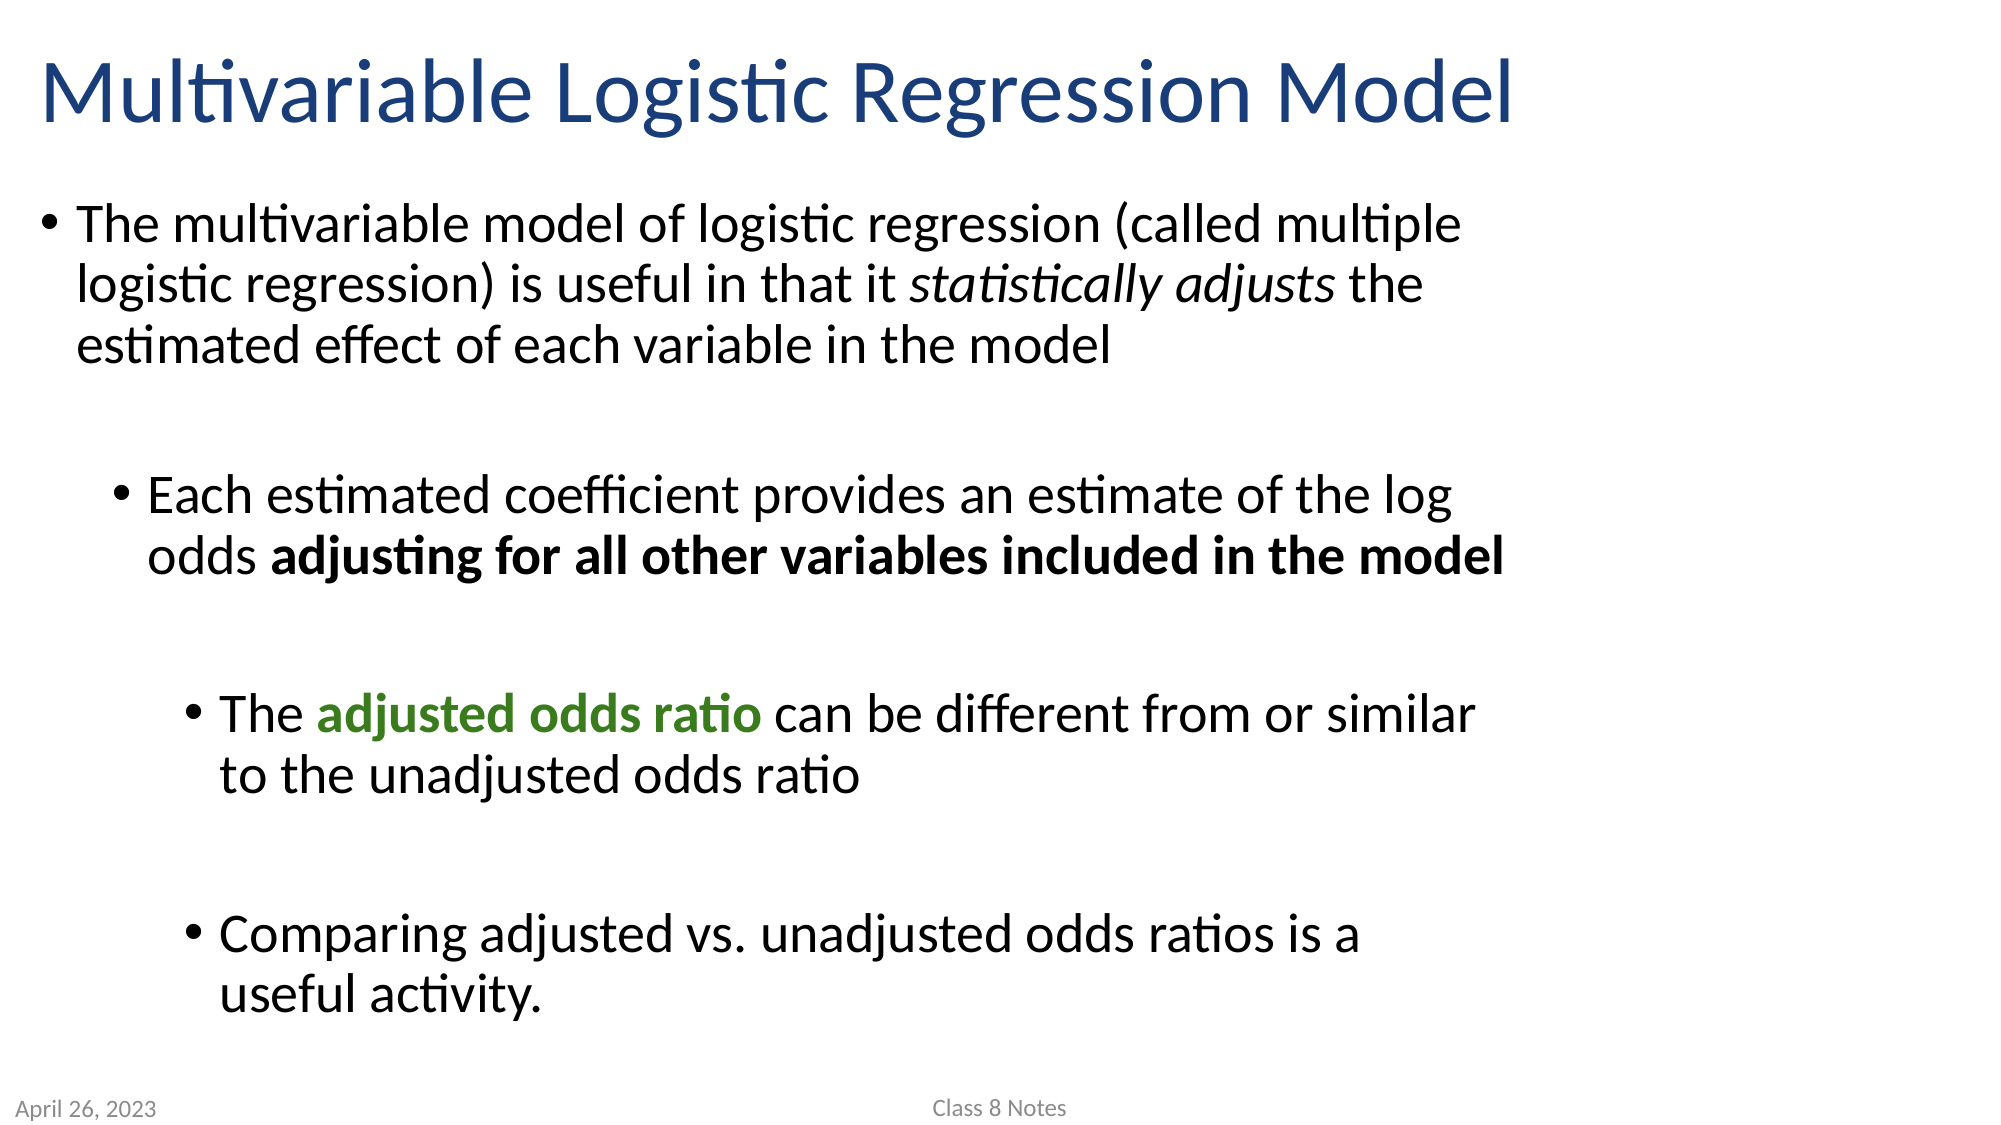

# Multivariable Logistic Regression Model
The multivariable model of logistic regression (called multiple logistic regression) is useful in that it statistically adjusts the estimated effect of each variable in the model

Each estimated coefficient provides an estimate of the log odds adjusting for all other variables included in the model

The adjusted odds ratio can be different from or similar to the unadjusted odds ratio

Comparing adjusted vs. unadjusted odds ratios is a useful activity.

Class 8 Notes
April 26, 2023